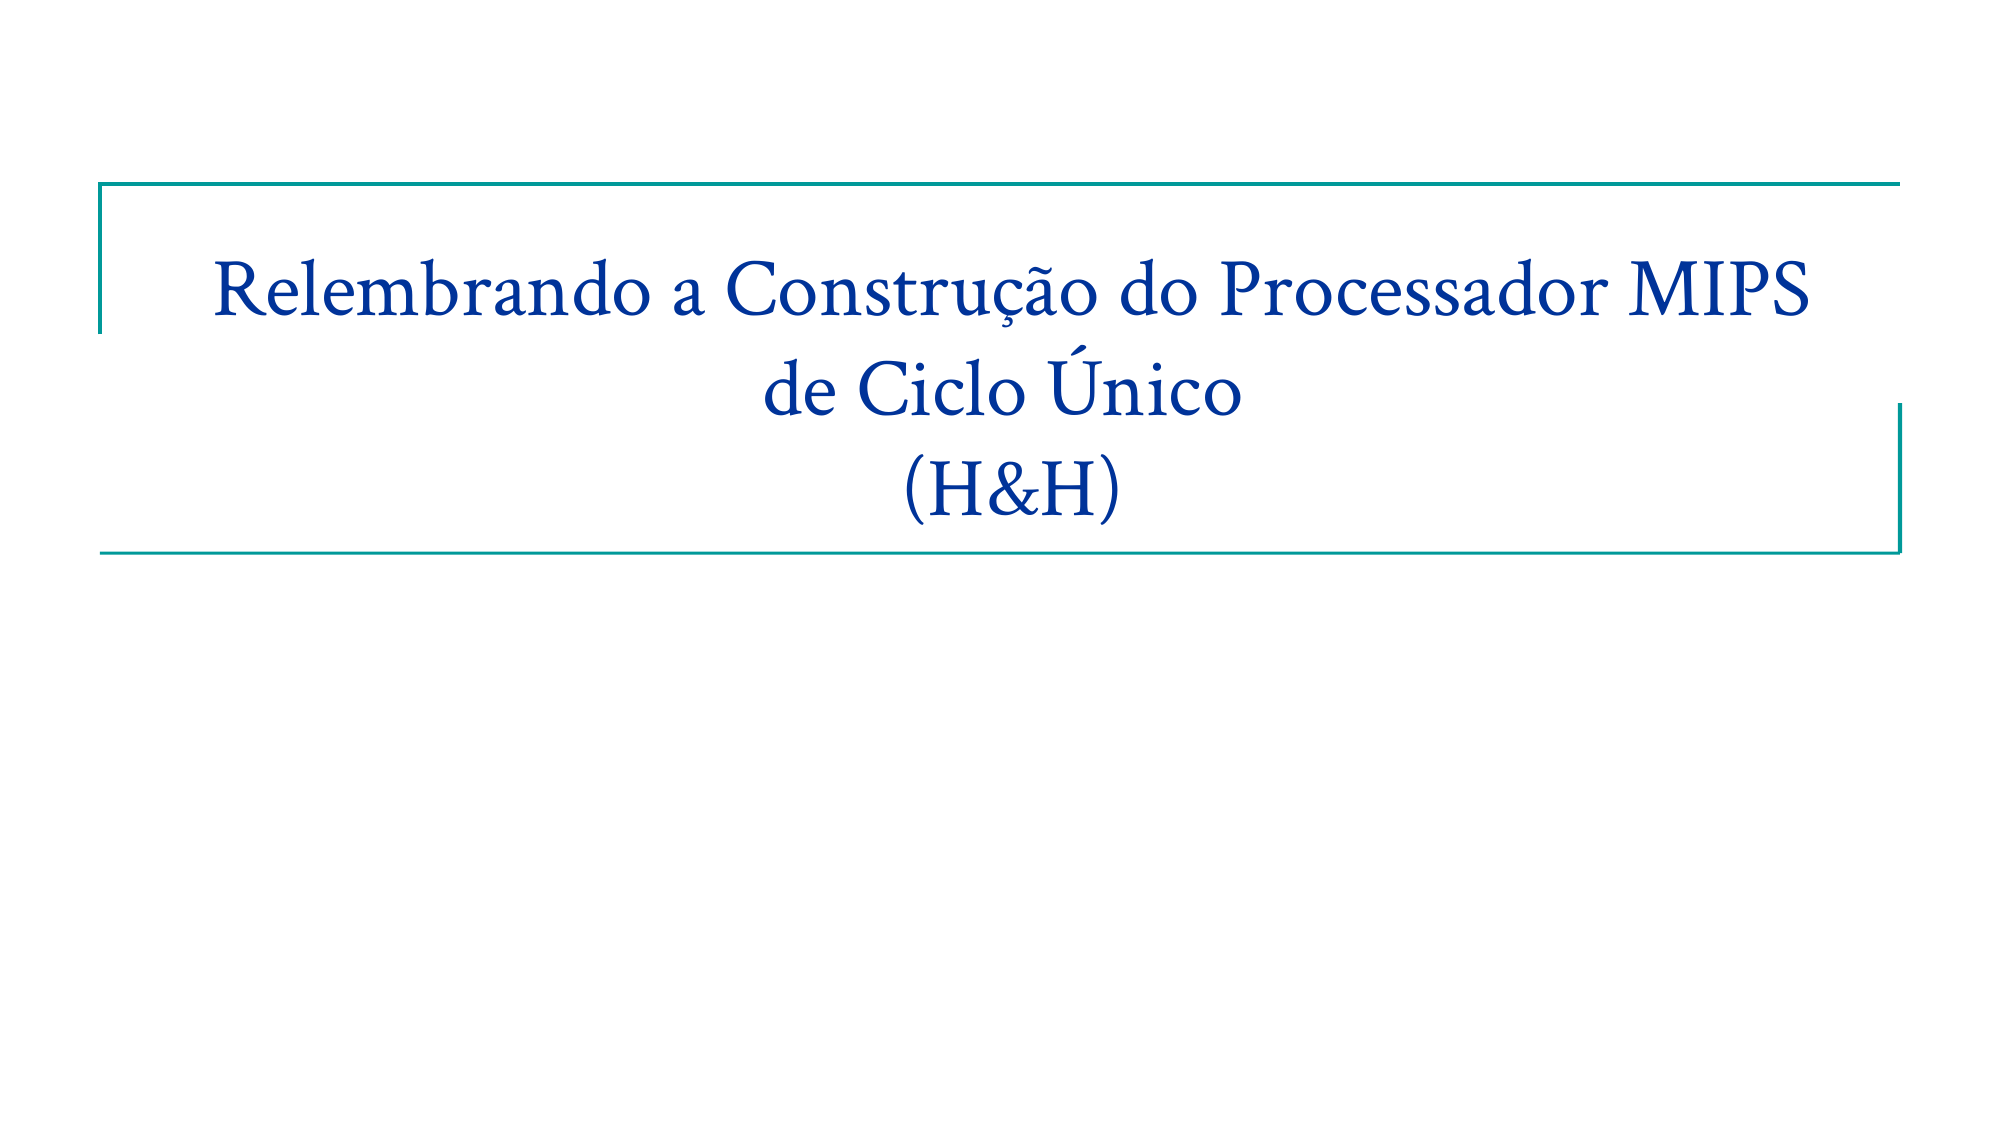

# Relembrando a Construção do Processador MIPS de Ciclo Único (H&H)